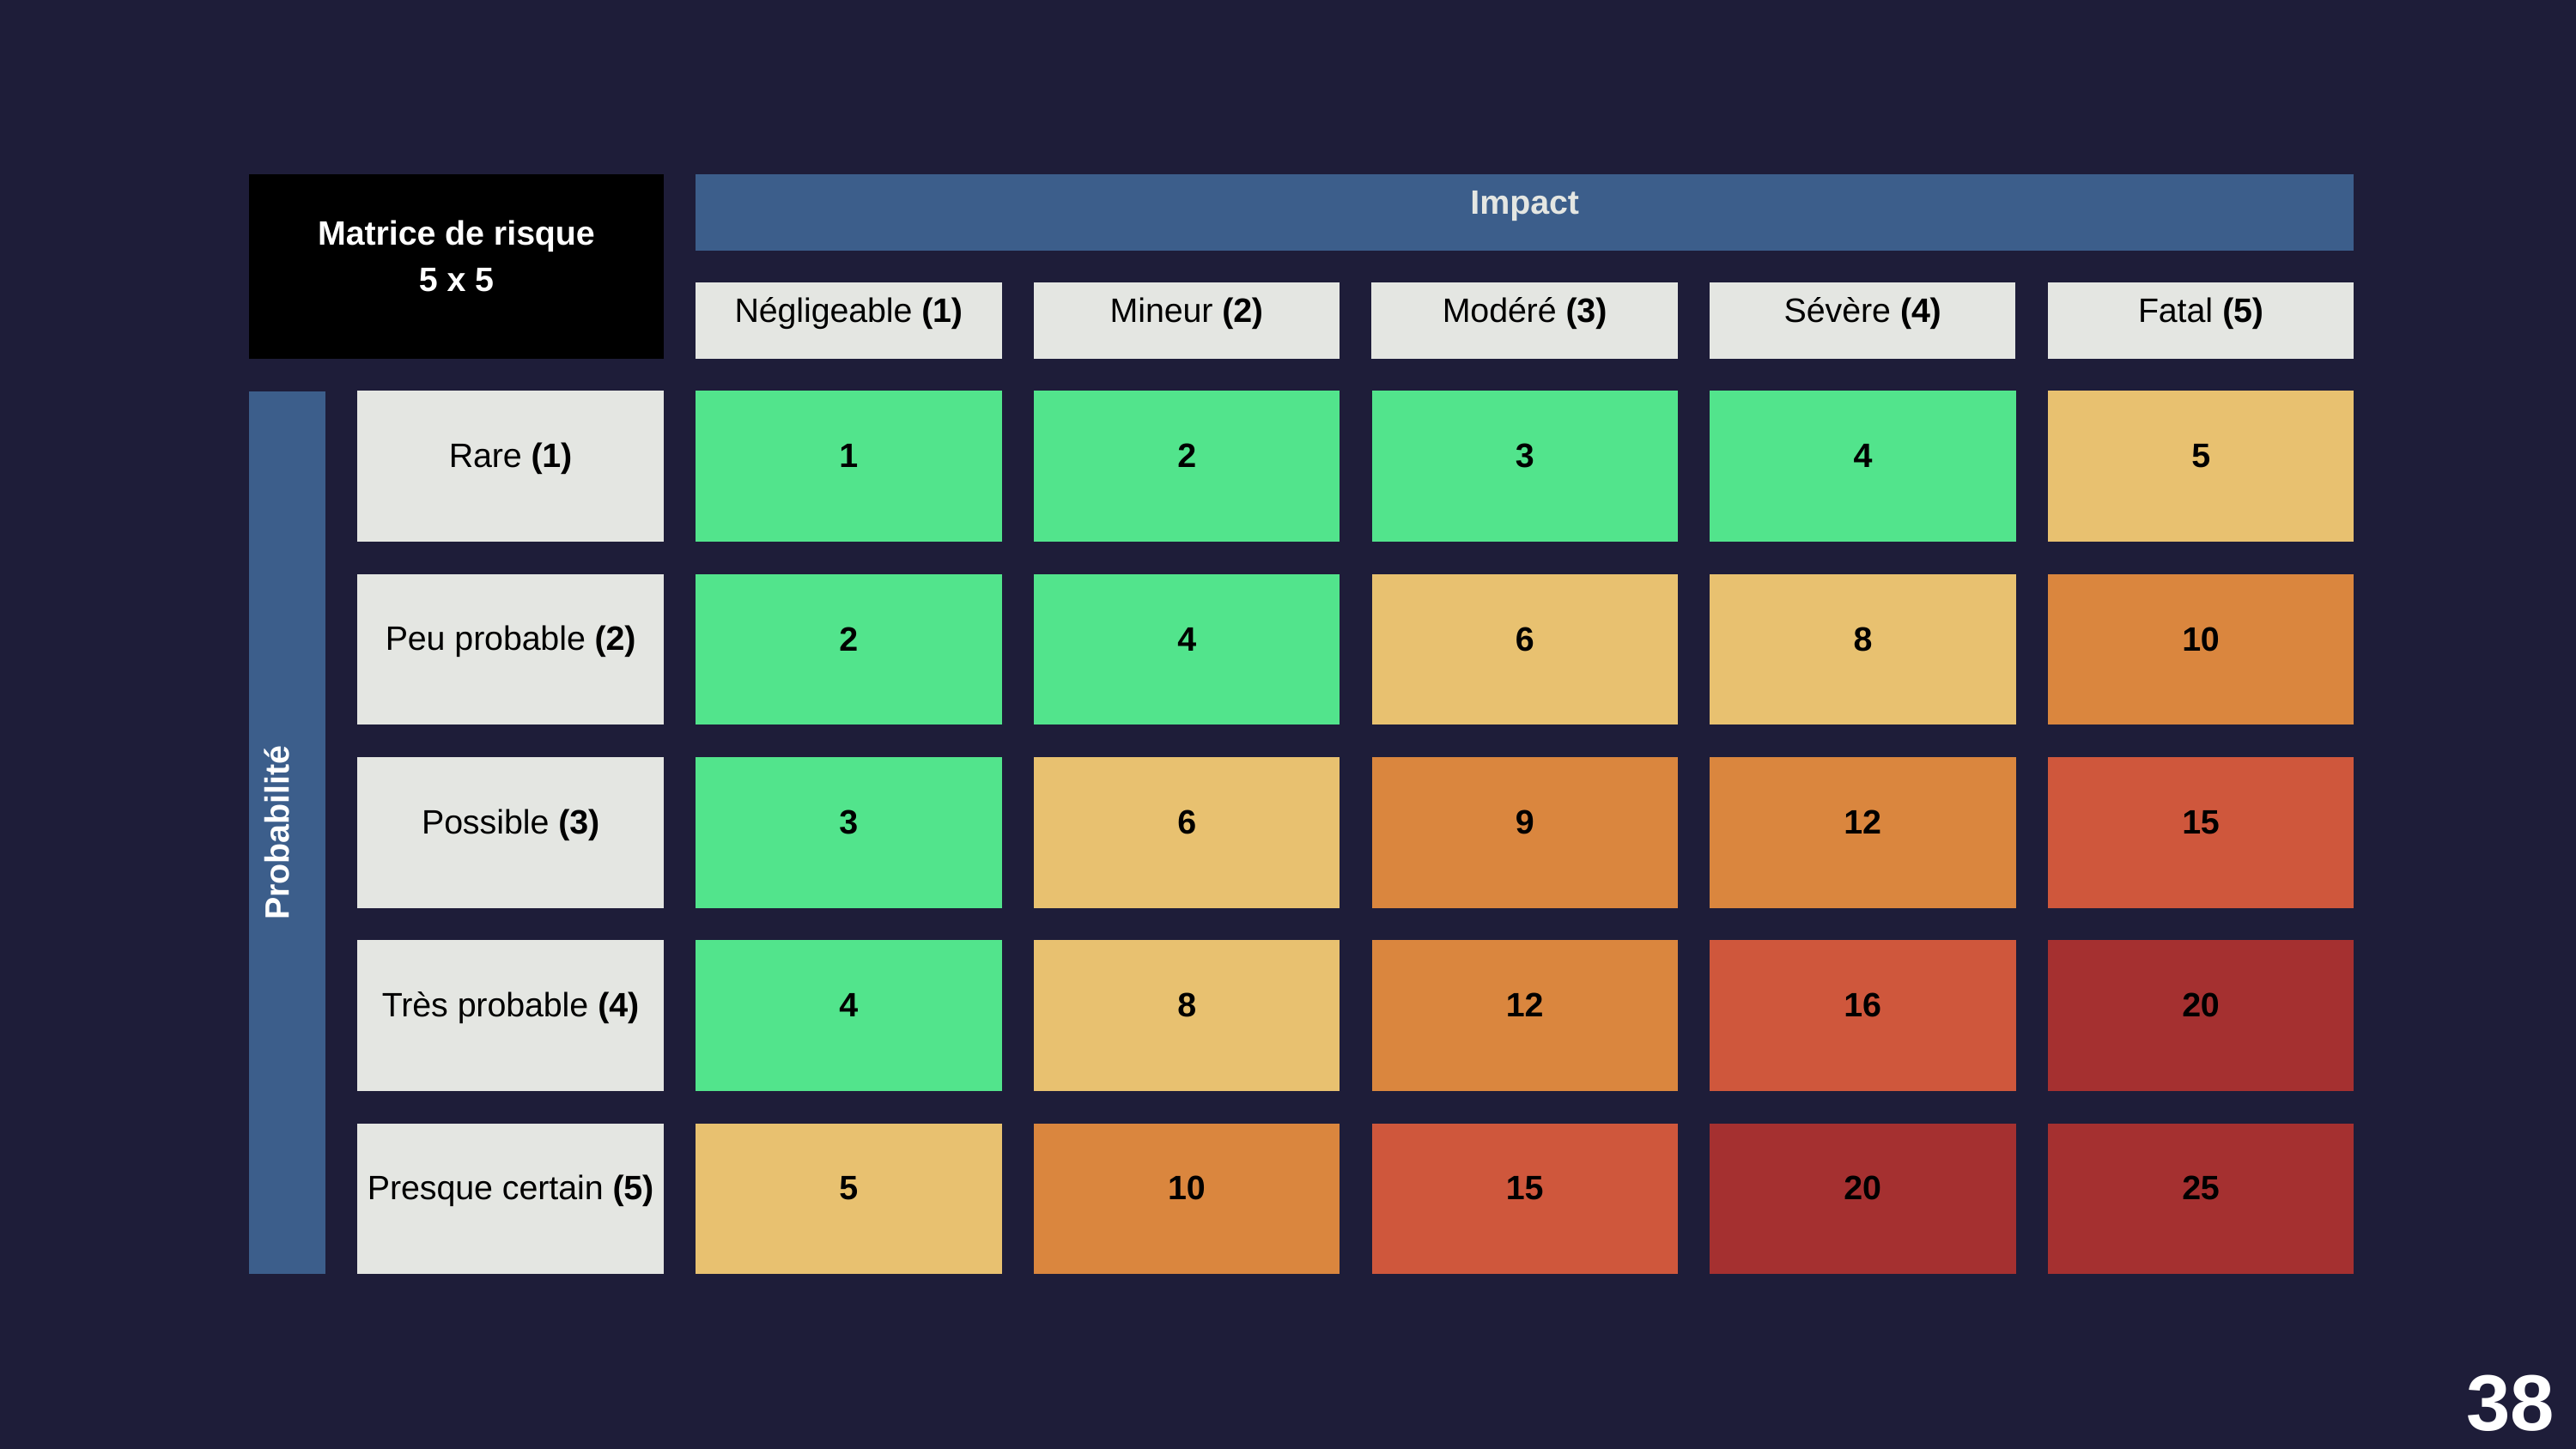

Matrice de risque
5 x 5

Impact

Négligeable (1)

Mineur (2)

Modéré (3)

Sévère (4)

Fatal (5)

Rare (1)

1

2

3

4

5

Peu probable (2)

2

4

6

8

10

Possible (3)

3

6

9

12

15

Probabilité

Très probable (4)

4

8

12

16

20

Presque certain (5)

5

10

15

20

25
38